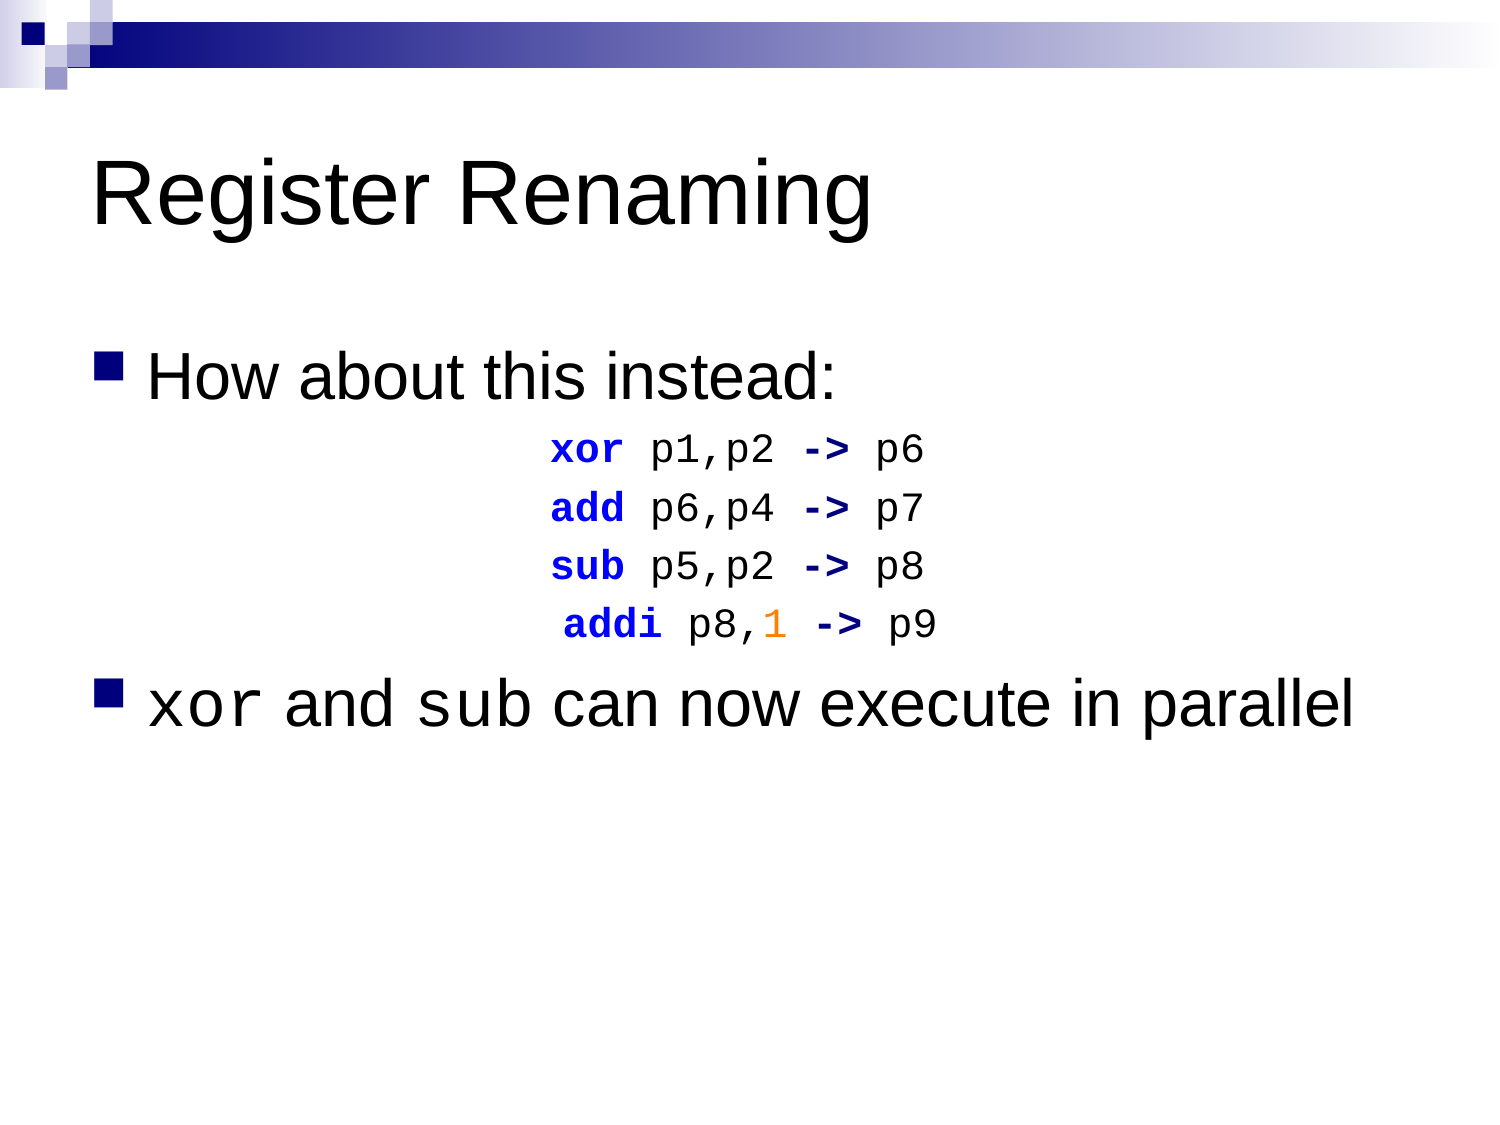

# Register Renaming
How about this instead:
xor p1,p2 -> p6
add p6,p4 -> p7
sub p5,p2 -> p8
addi p8,1 -> p9
xor and sub can now execute in parallel